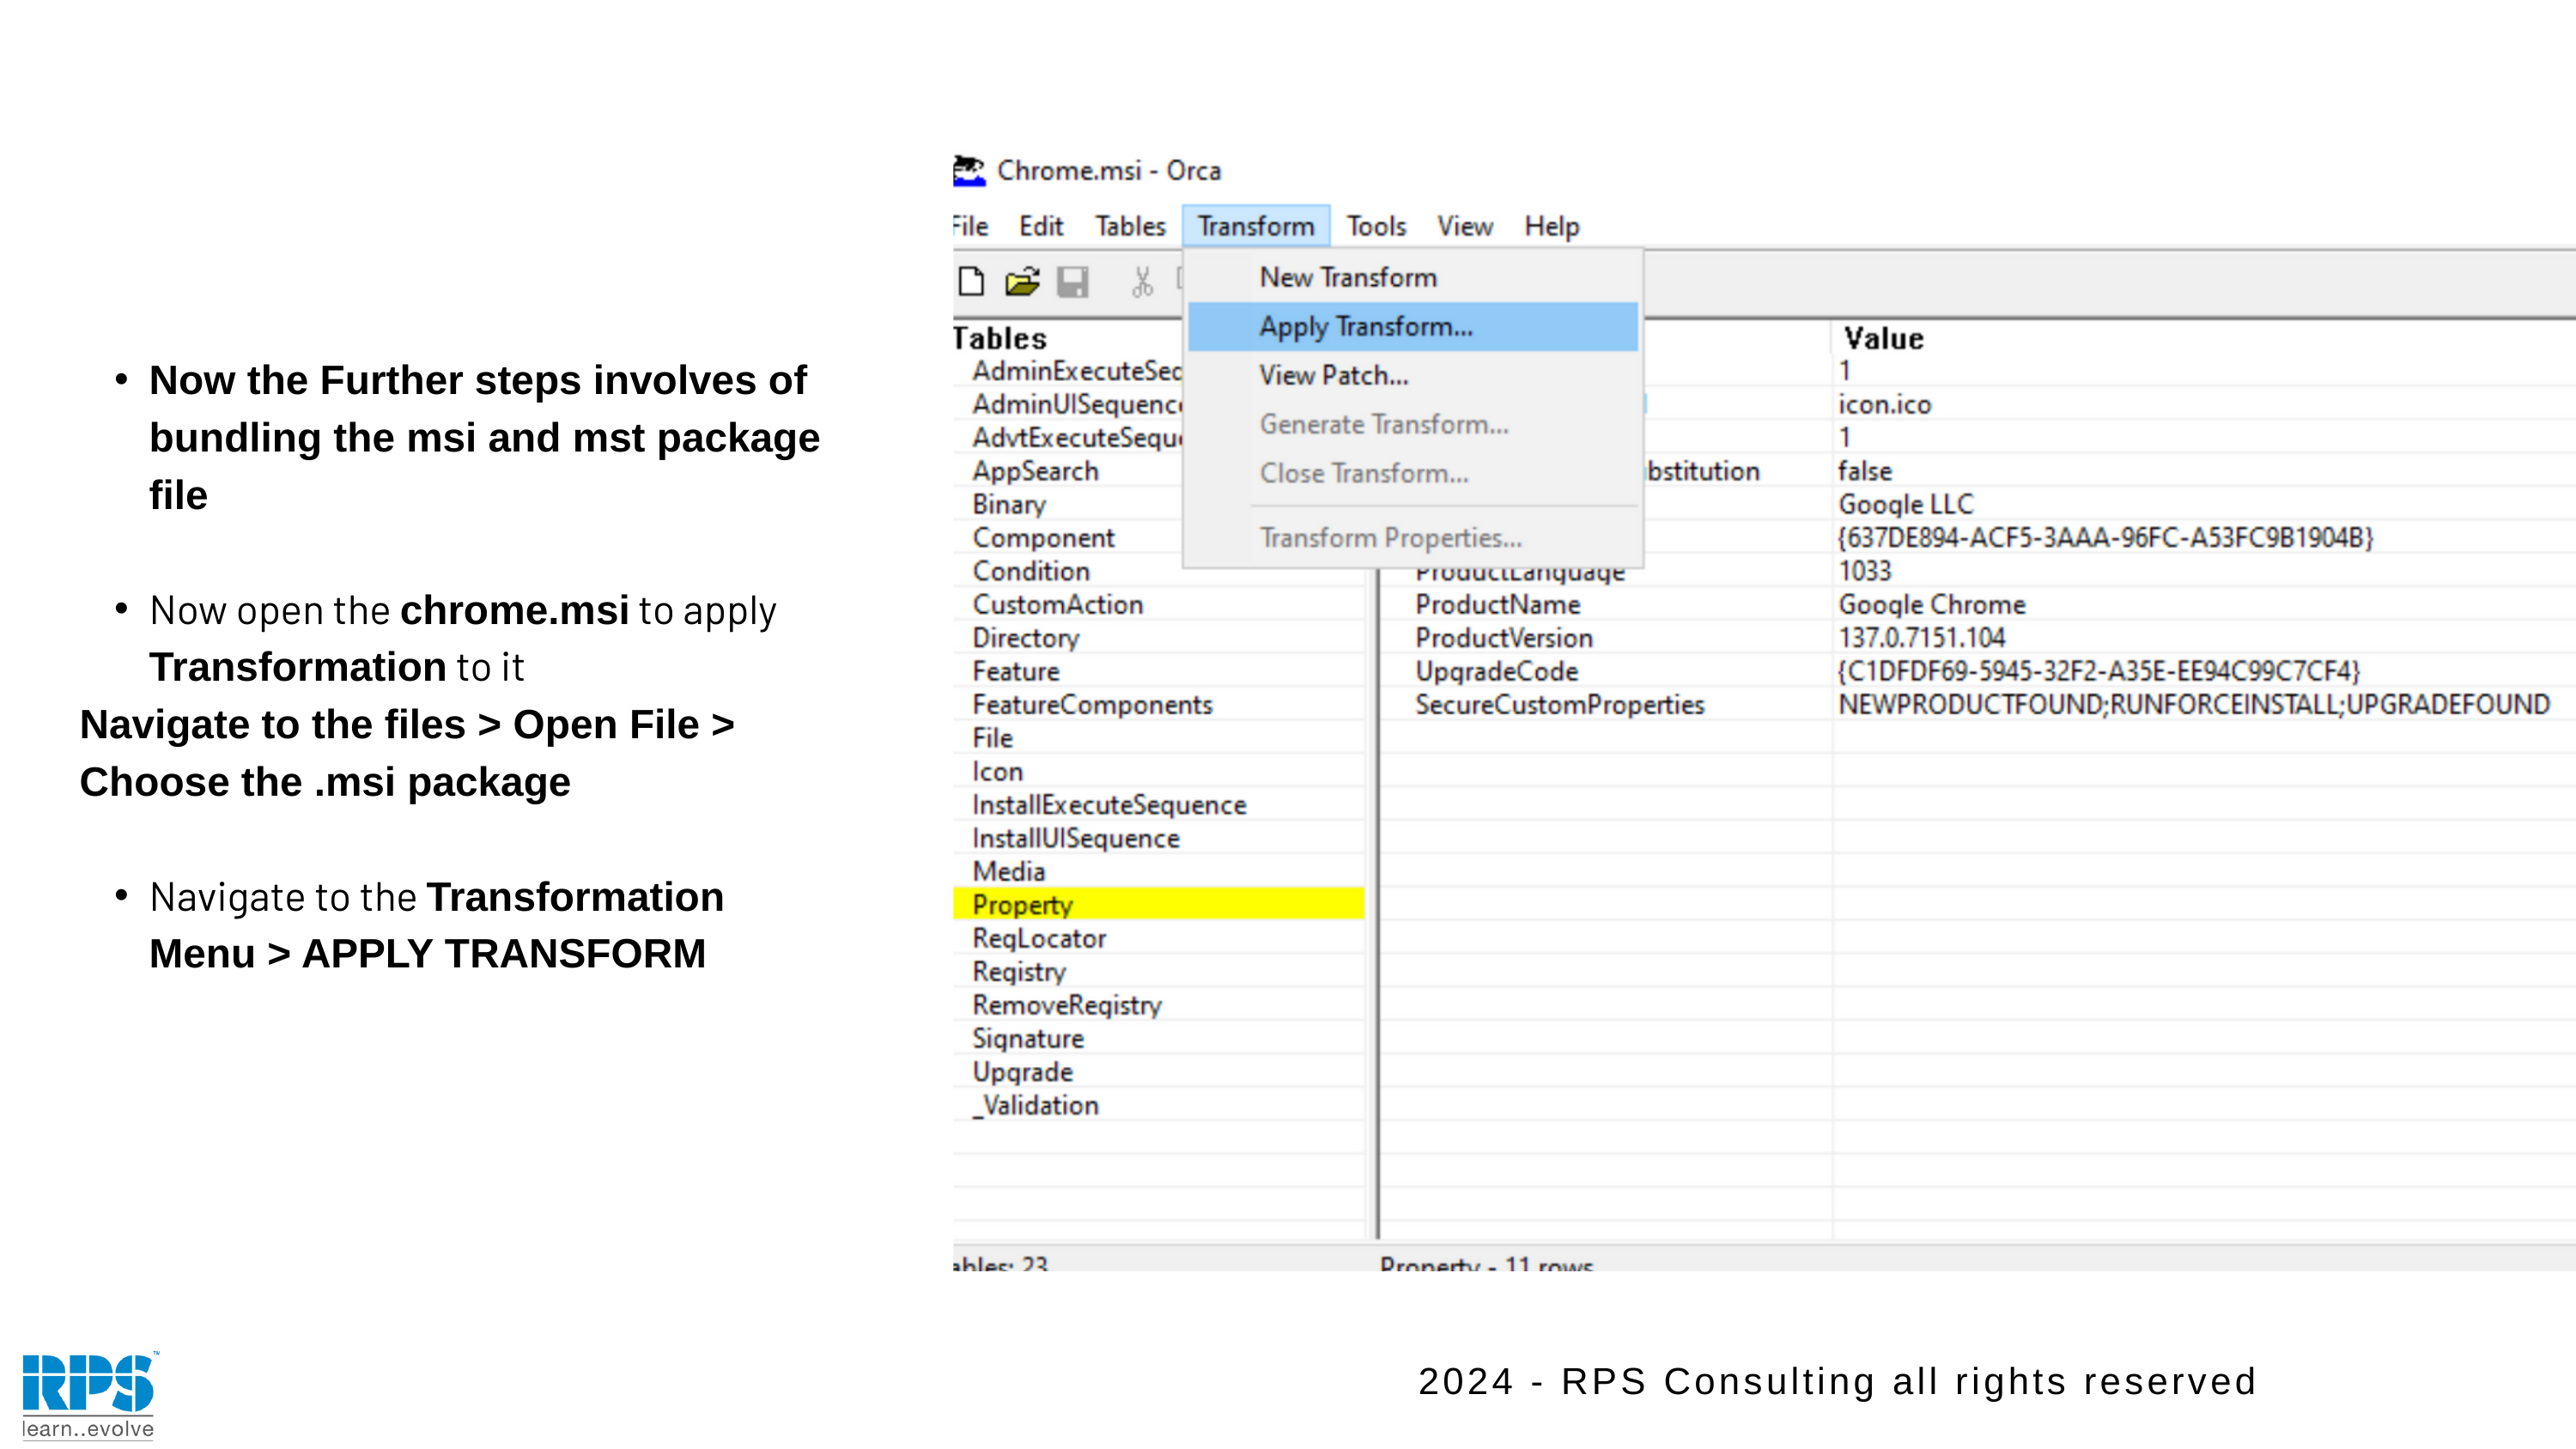

Now the Further steps involves of bundling the msi and mst package file

Now open the chrome.msi to apply Transformation to it
Navigate to the files > Open File > Choose the .msi package

Navigate to the Transformation Menu > APPLY TRANSFORM
2024 - RPS Consulting all rights reserved